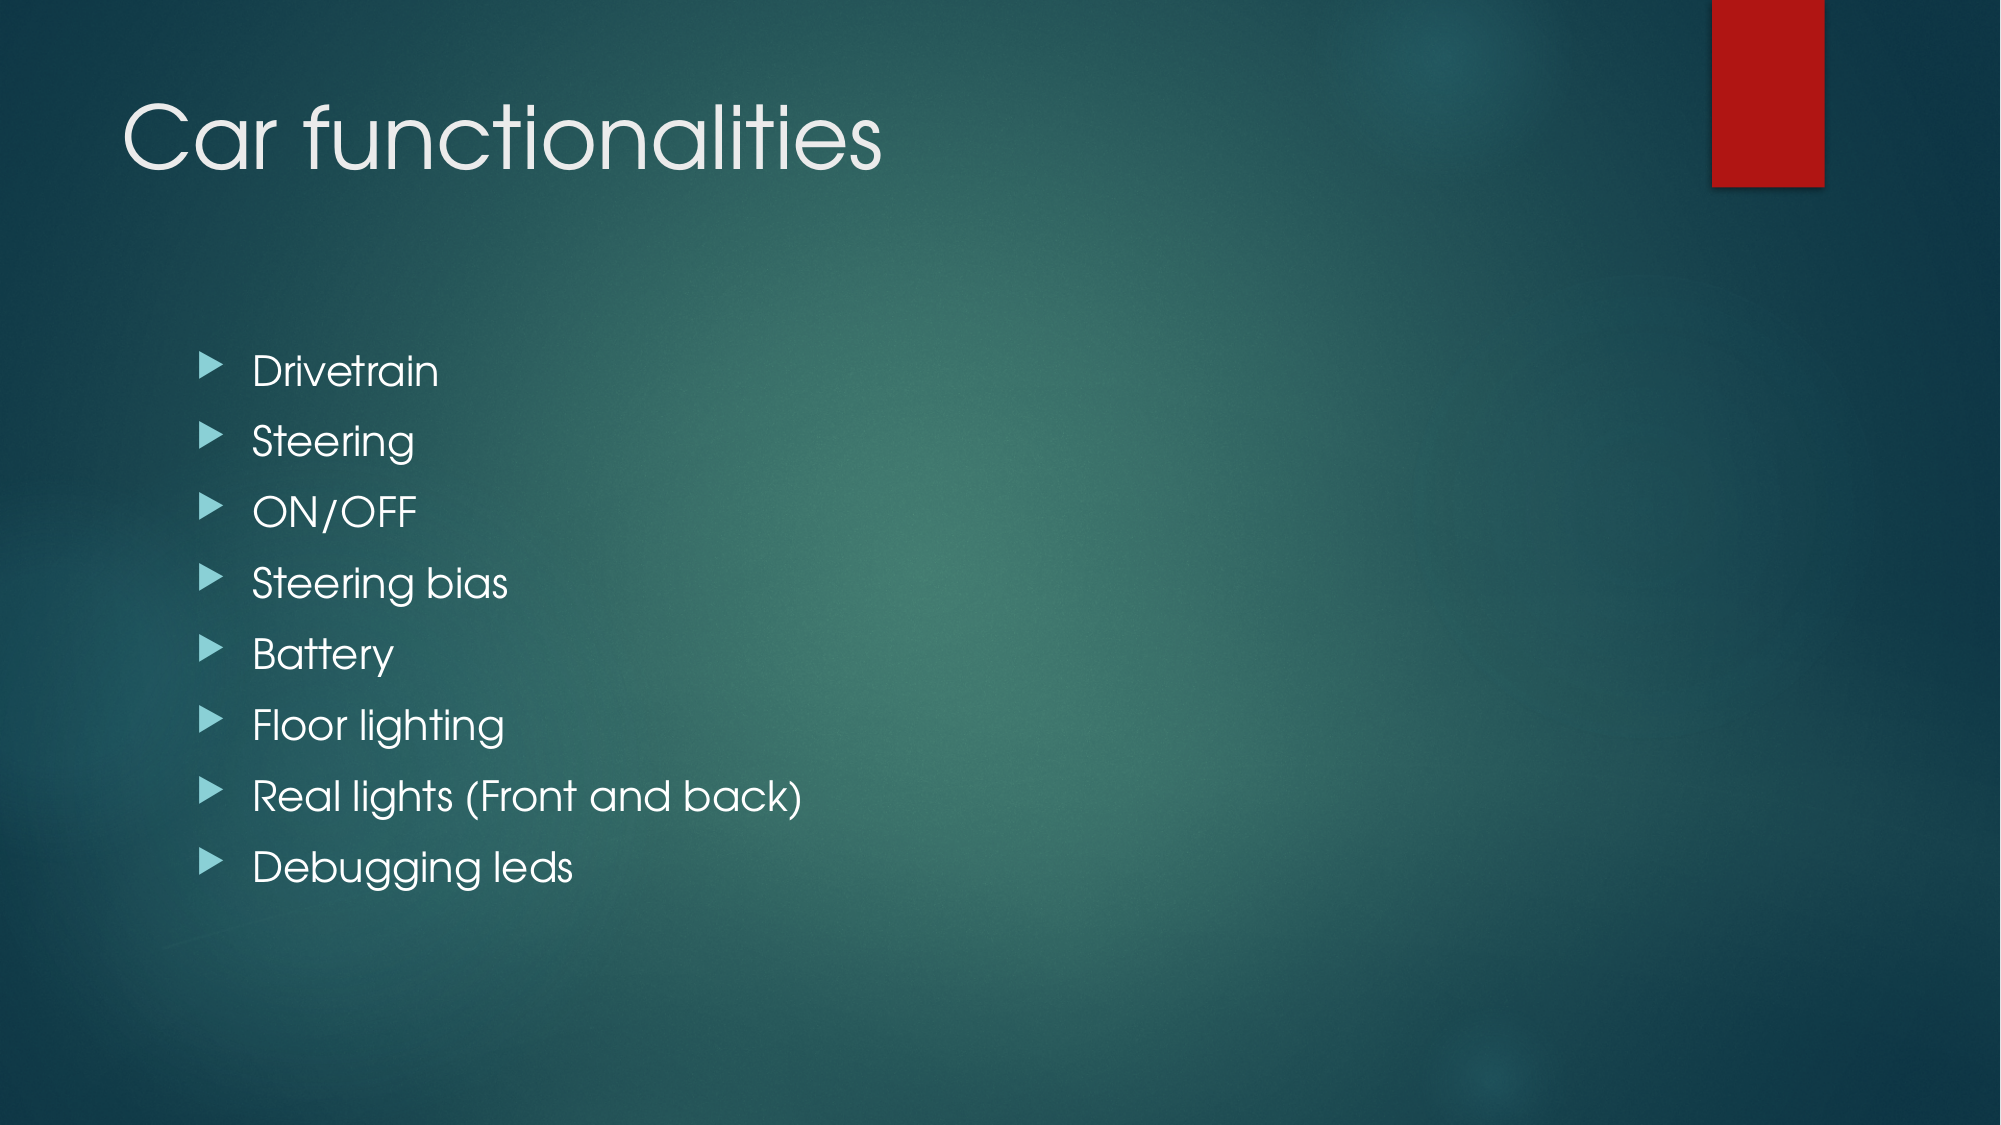

# Car functionalities
Drivetrain
Steering
ON/OFF
Steering bias
Battery
Floor lighting
Real lights (Front and back)
Debugging leds